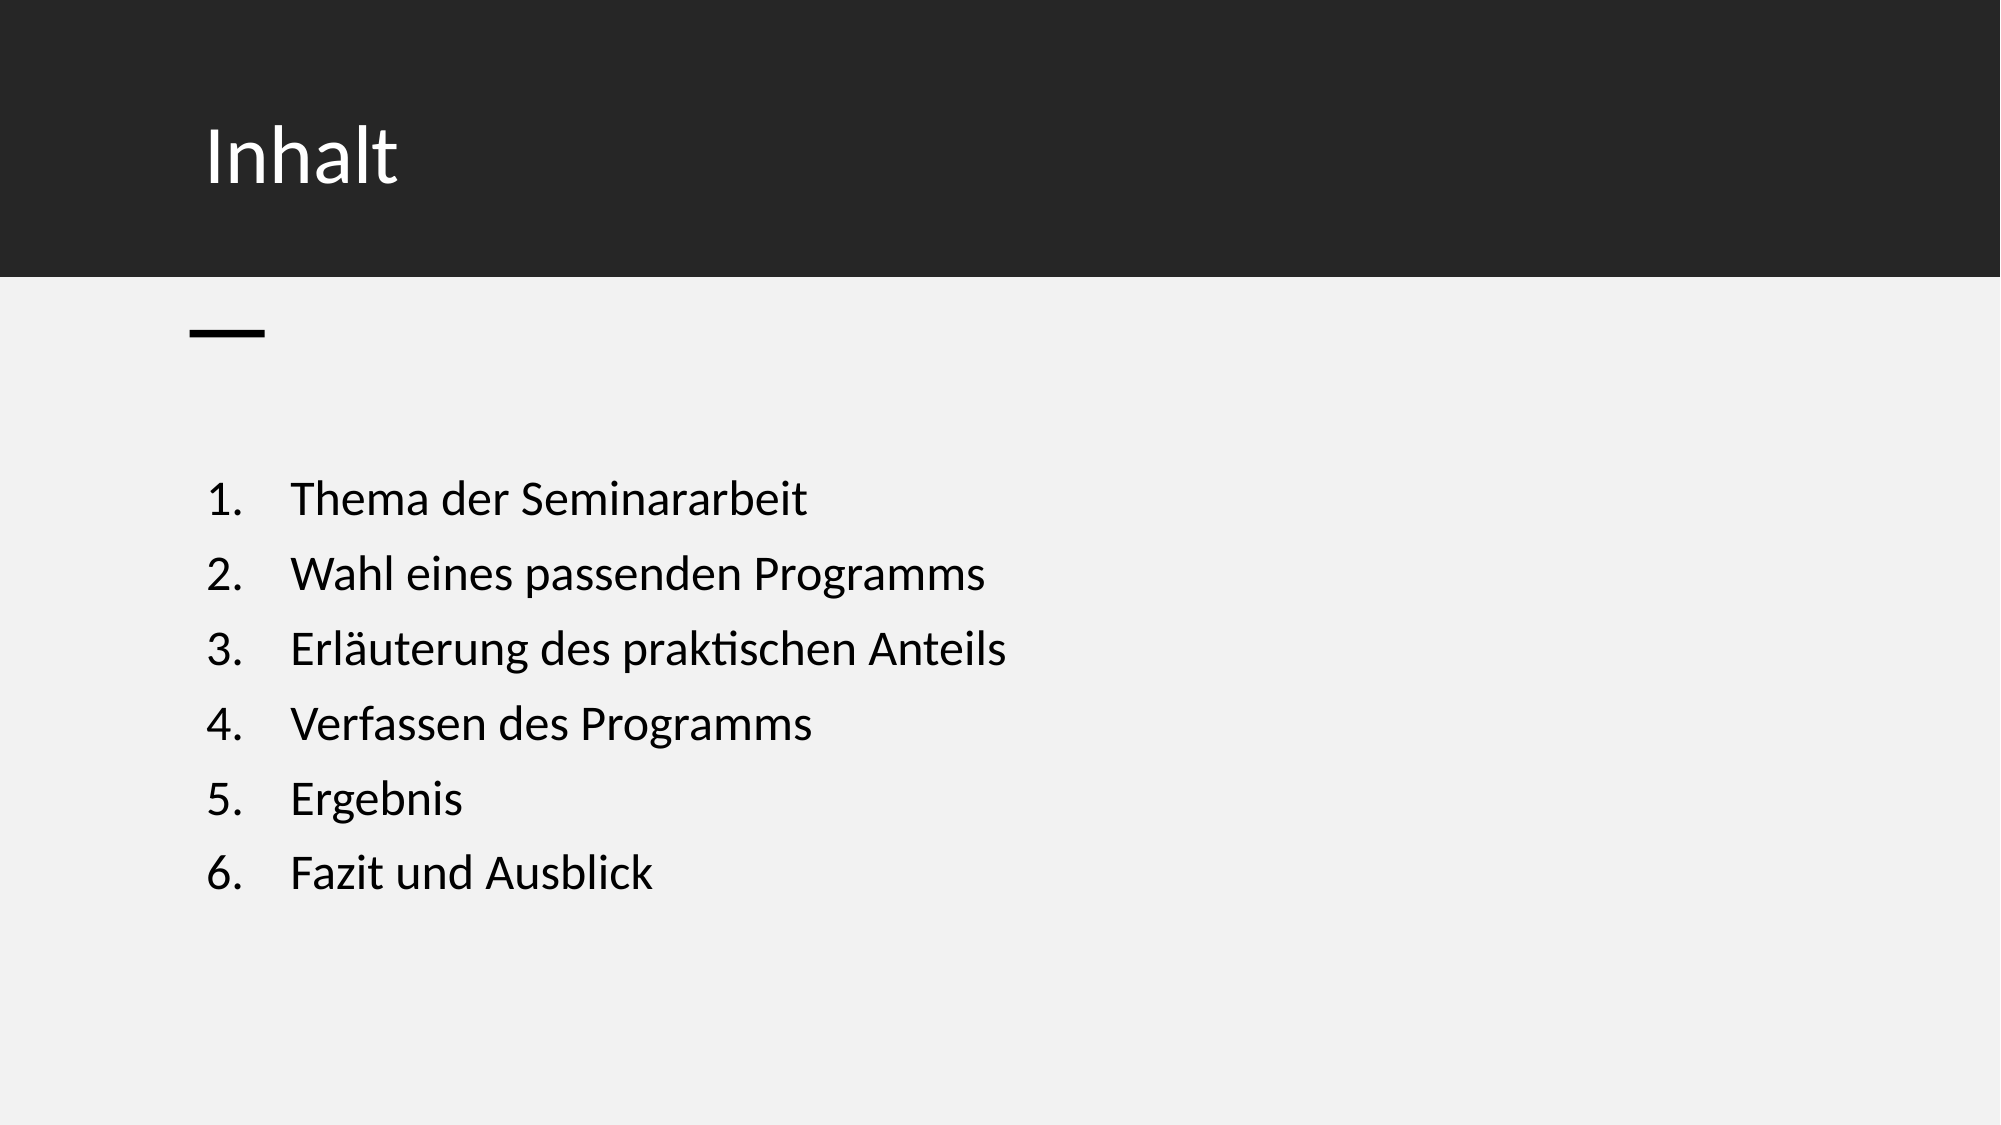

# Inhalt

Thema der Seminararbeit
Wahl eines passenden Programms
Erläuterung des praktischen Anteils
Verfassen des Programms
Ergebnis
Fazit und Ausblick